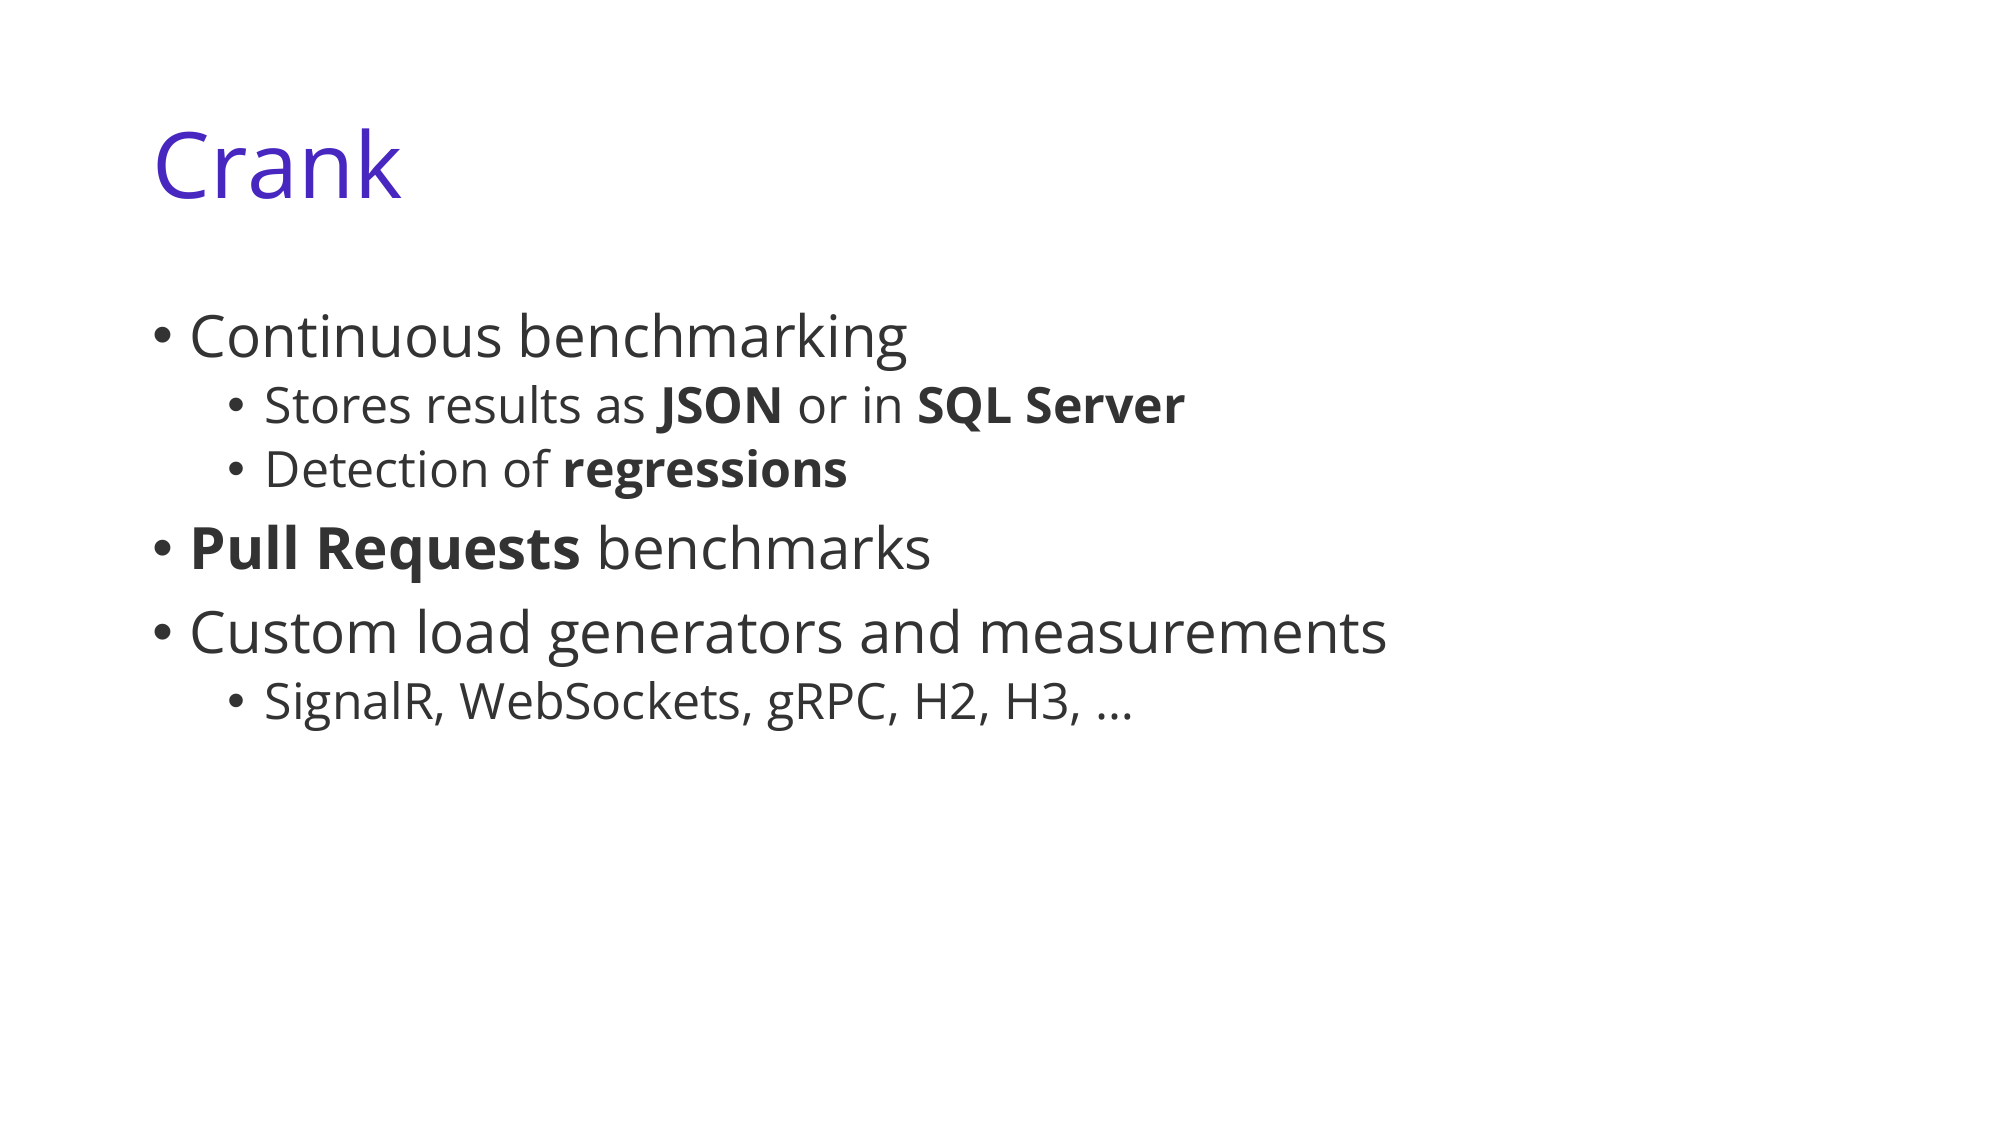

# Crank
Continuous benchmarking
Stores results as JSON or in SQL Server
Detection of regressions
Pull Requests benchmarks
Custom load generators and measurements
SignalR, WebSockets, gRPC, H2, H3, …